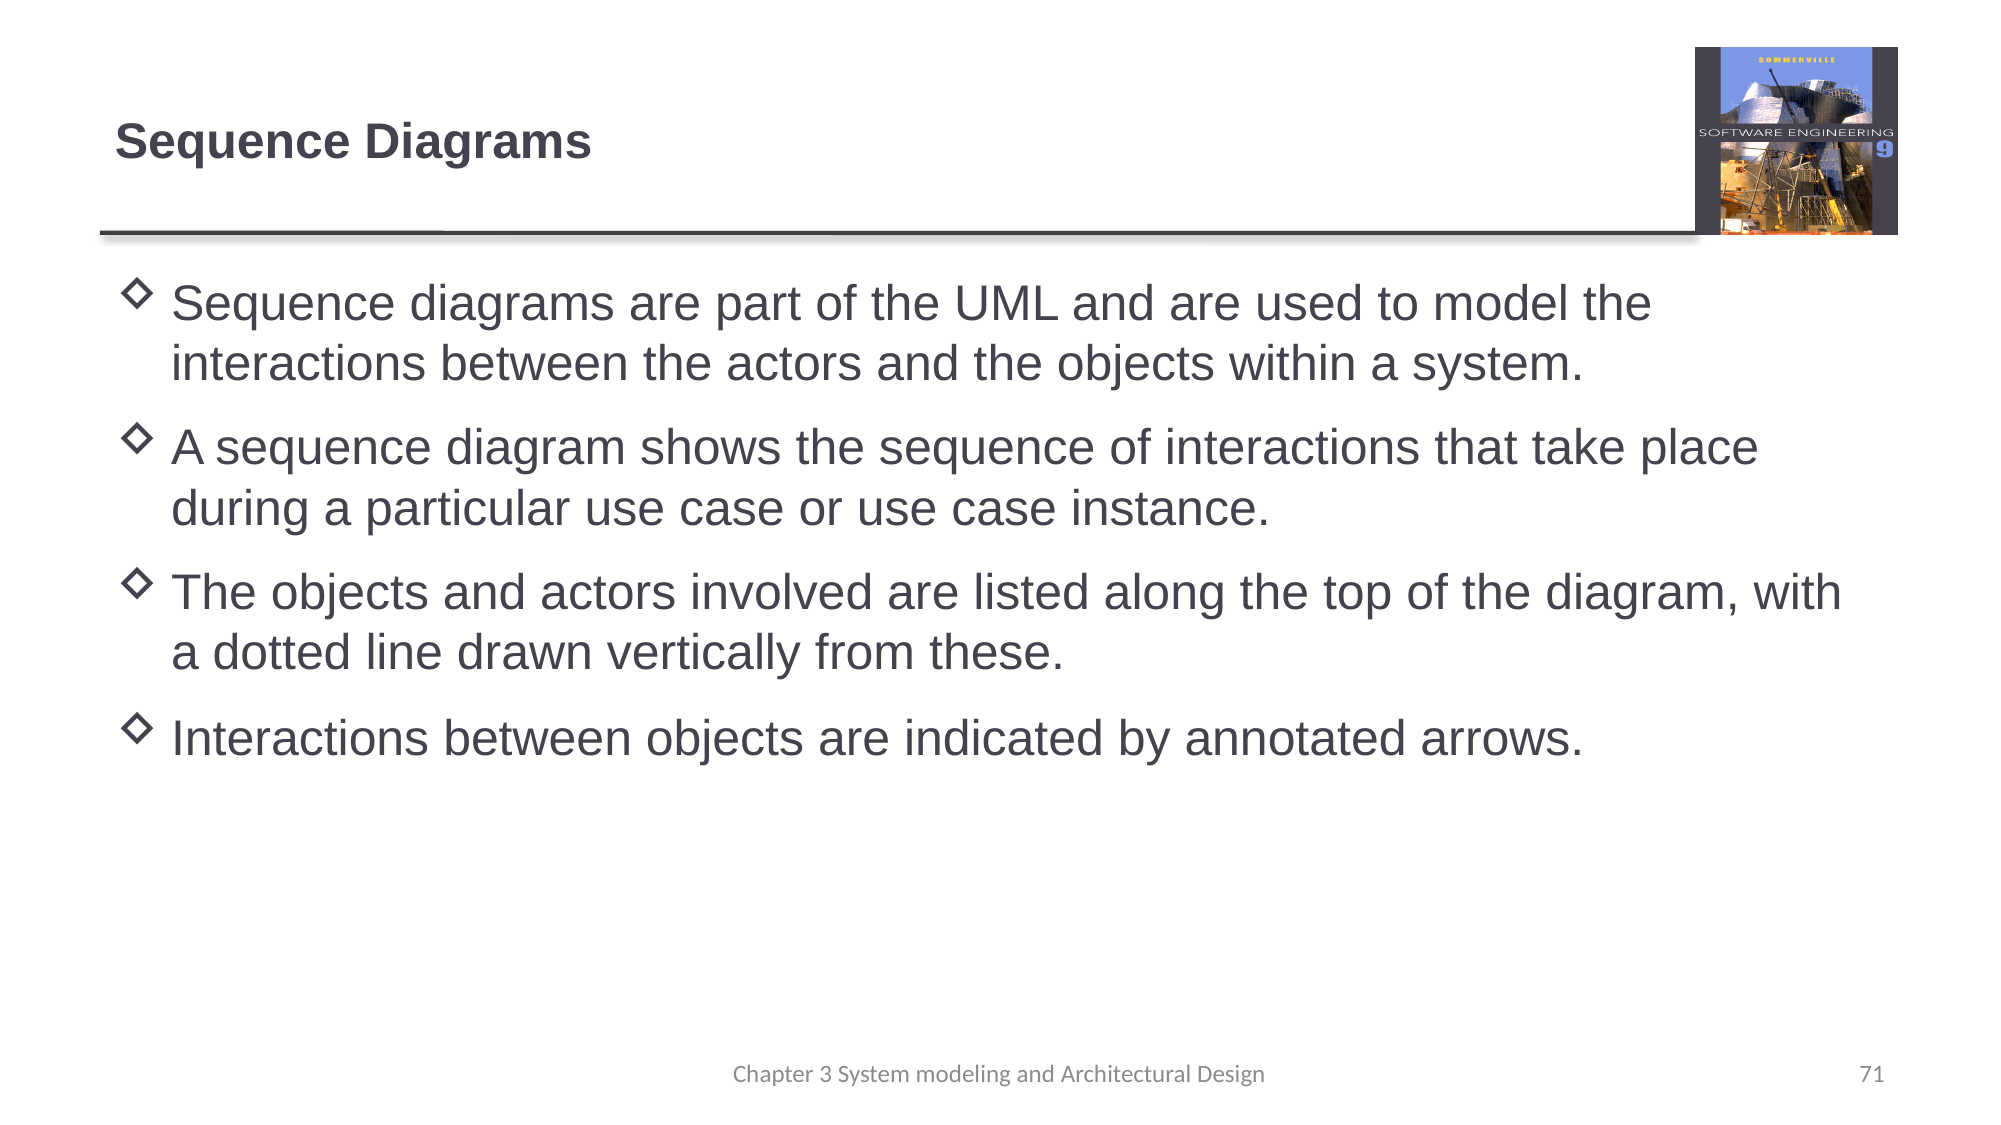

# Sequence Diagrams
Sequence diagrams are part of the UML and are used to model the interactions between the actors and the objects within a system.
A sequence diagram shows the sequence of interactions that take place during a particular use case or use case instance.
The objects and actors involved are listed along the top of the diagram, with a dotted line drawn vertically from these.
Interactions between objects are indicated by annotated arrows.
Chapter 3 System modeling and Architectural Design
71